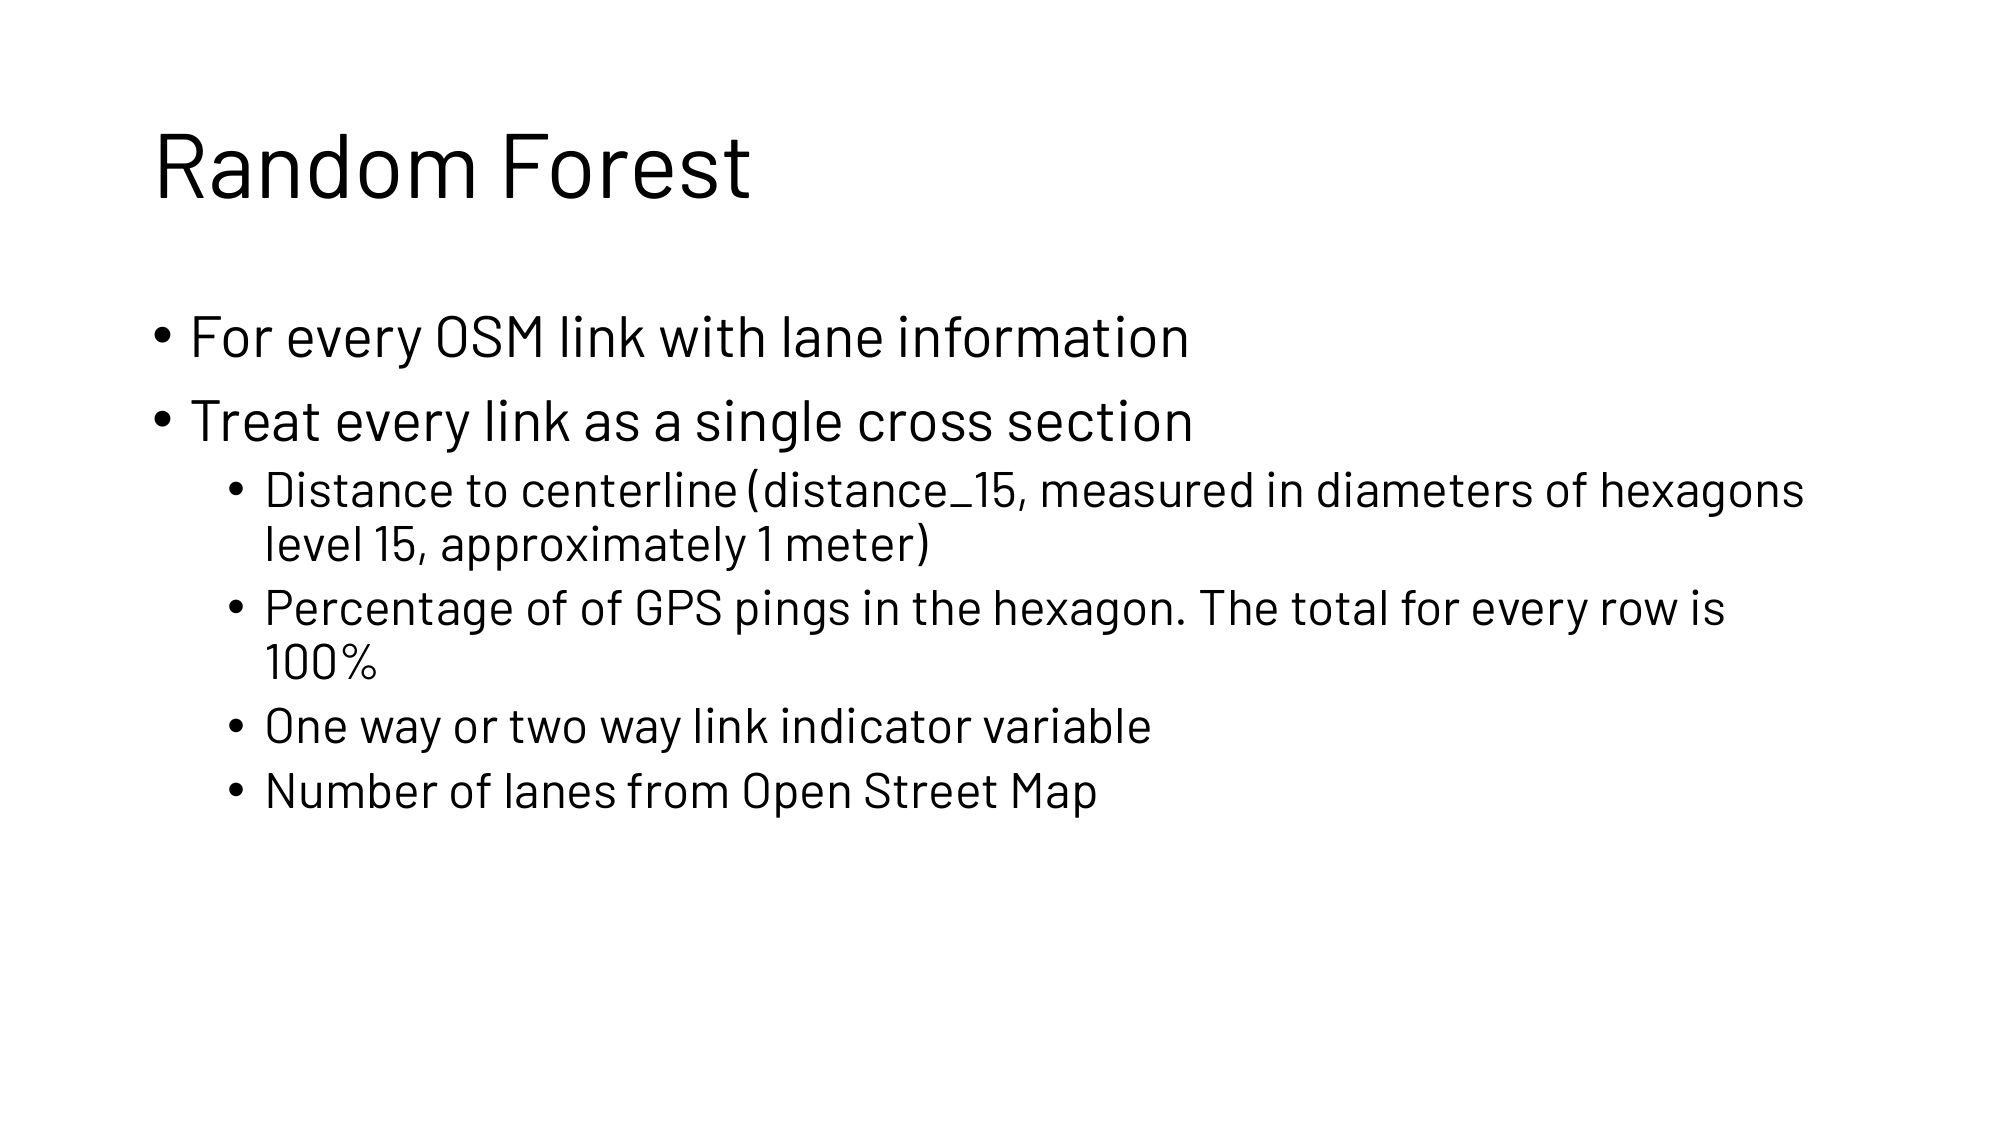

# Random Forest
For every OSM link with lane information
Treat every link as a single cross section
Distance to centerline (distance_15, measured in diameters of hexagons level 15, approximately 1 meter)
Percentage of of GPS pings in the hexagon. The total for every row is 100%
One way or two way link indicator variable
Number of lanes from Open Street Map